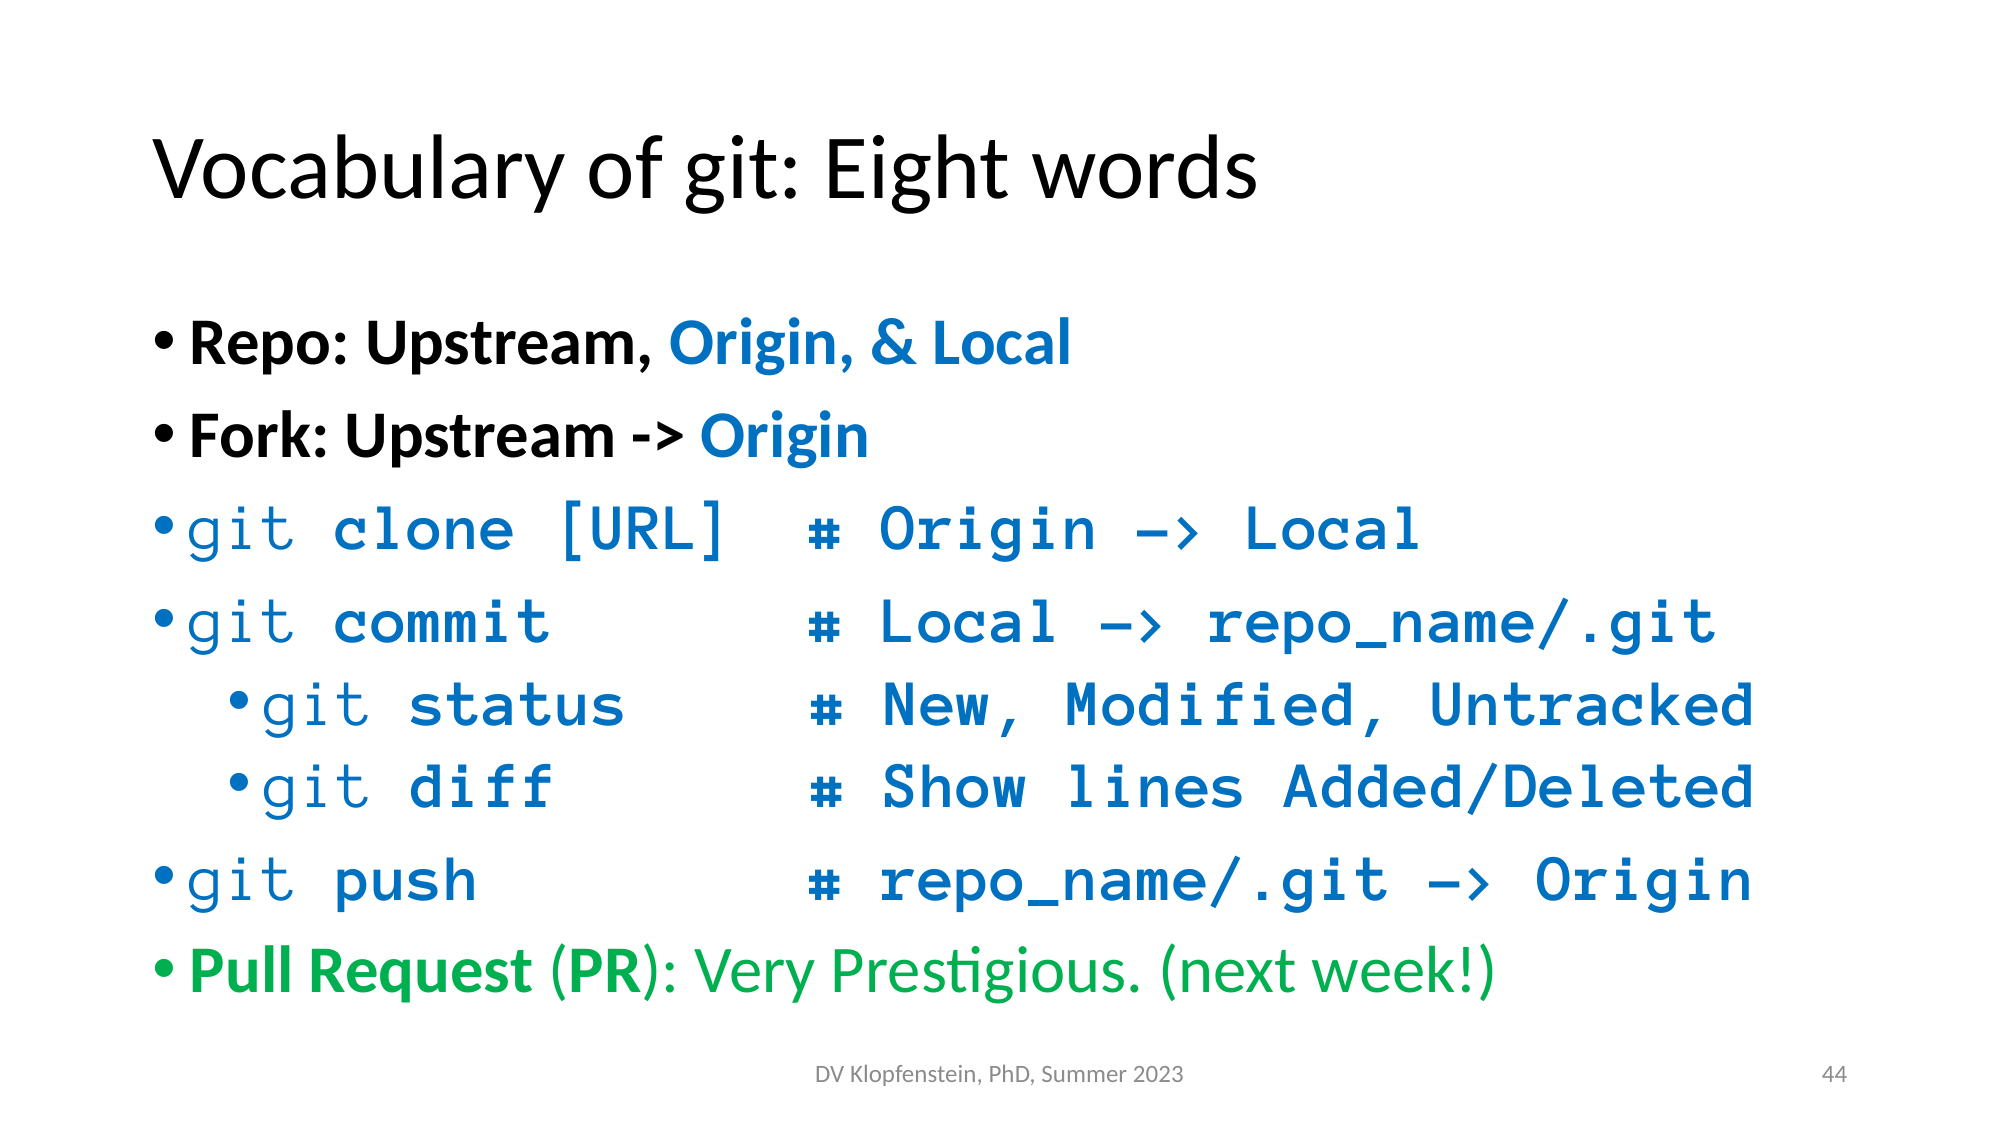

# Vocabulary of git: Eight words
Repo: Upstream, Origin, & Local
Fork: Upstream -> Origin
git clone [URL]  # Origin -> Local
git commit       # Local -> repo_name/.git
git status     # New, Modified, Untracked
git diff       # Show lines Added/Deleted
git push         # repo_name/.git -> Origin
Pull Request (PR): Very Prestigious. (next week!)
DV Klopfenstein, PhD, Summer 2023
44